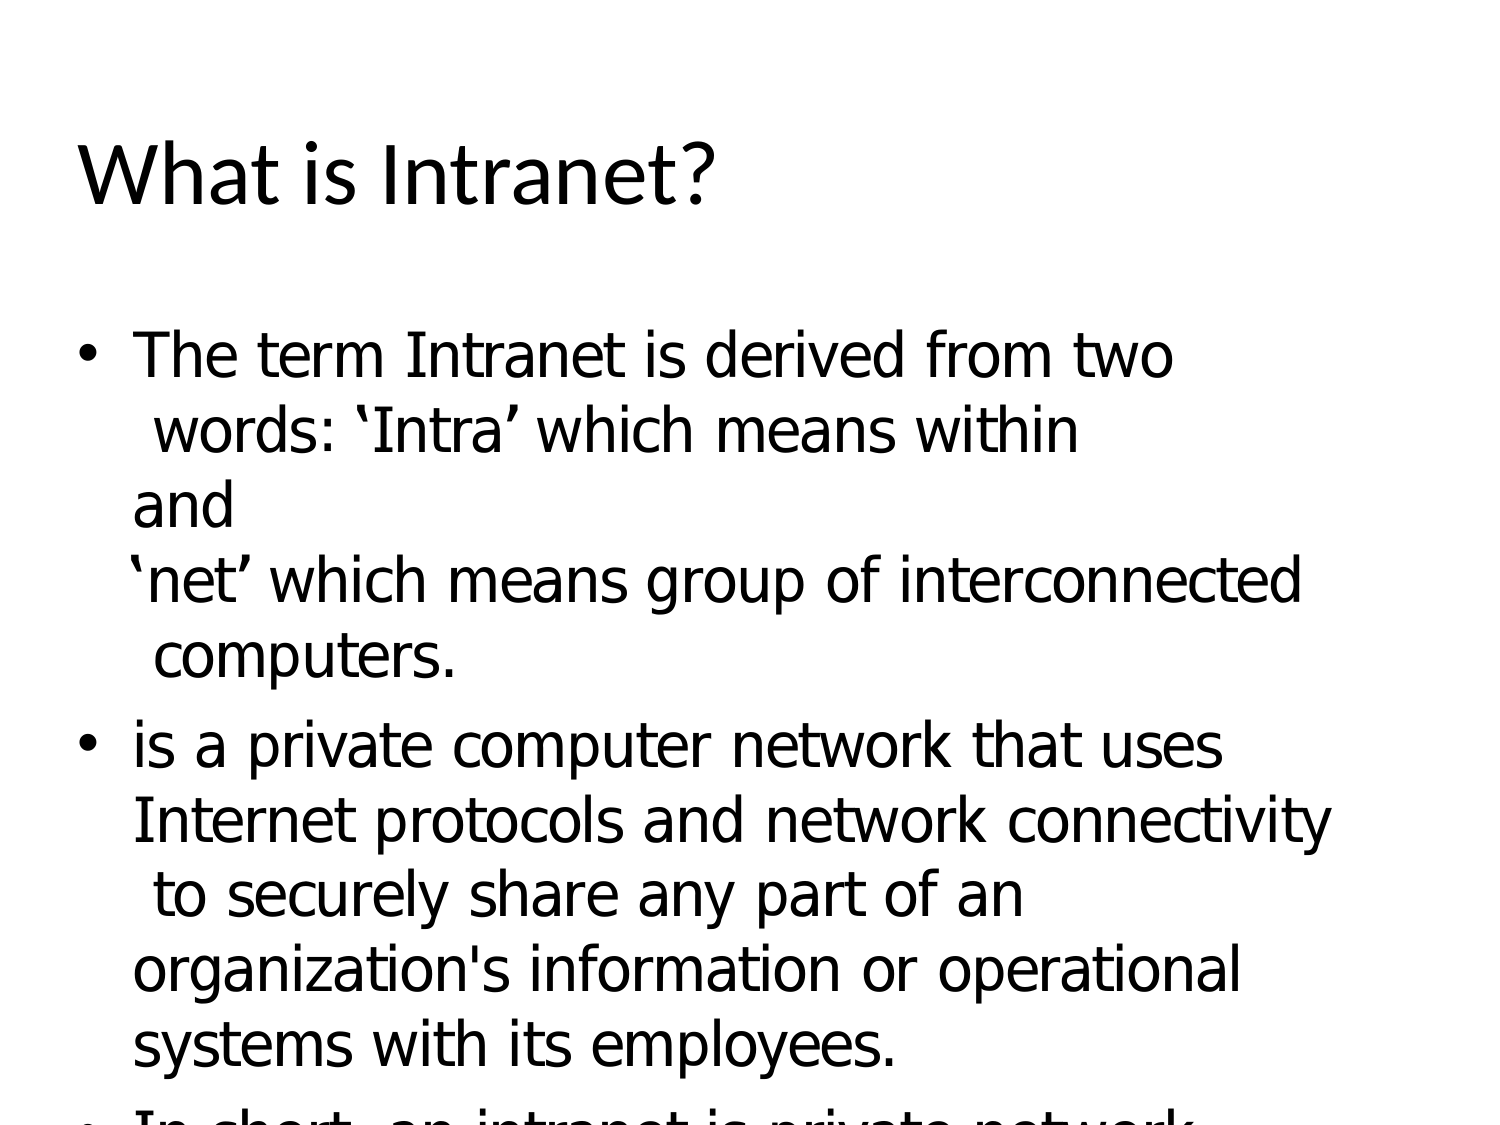

# What is Intranet?
The term Intranet is derived from two  words: ‘Intra’ which means within and
‘net’ which means group of interconnected  computers.
is a private computer network that uses  Internet protocols and network connectivity  to securely share any part of an  organization's information or operational  systems with its employees.
In short, an intranet is private network,